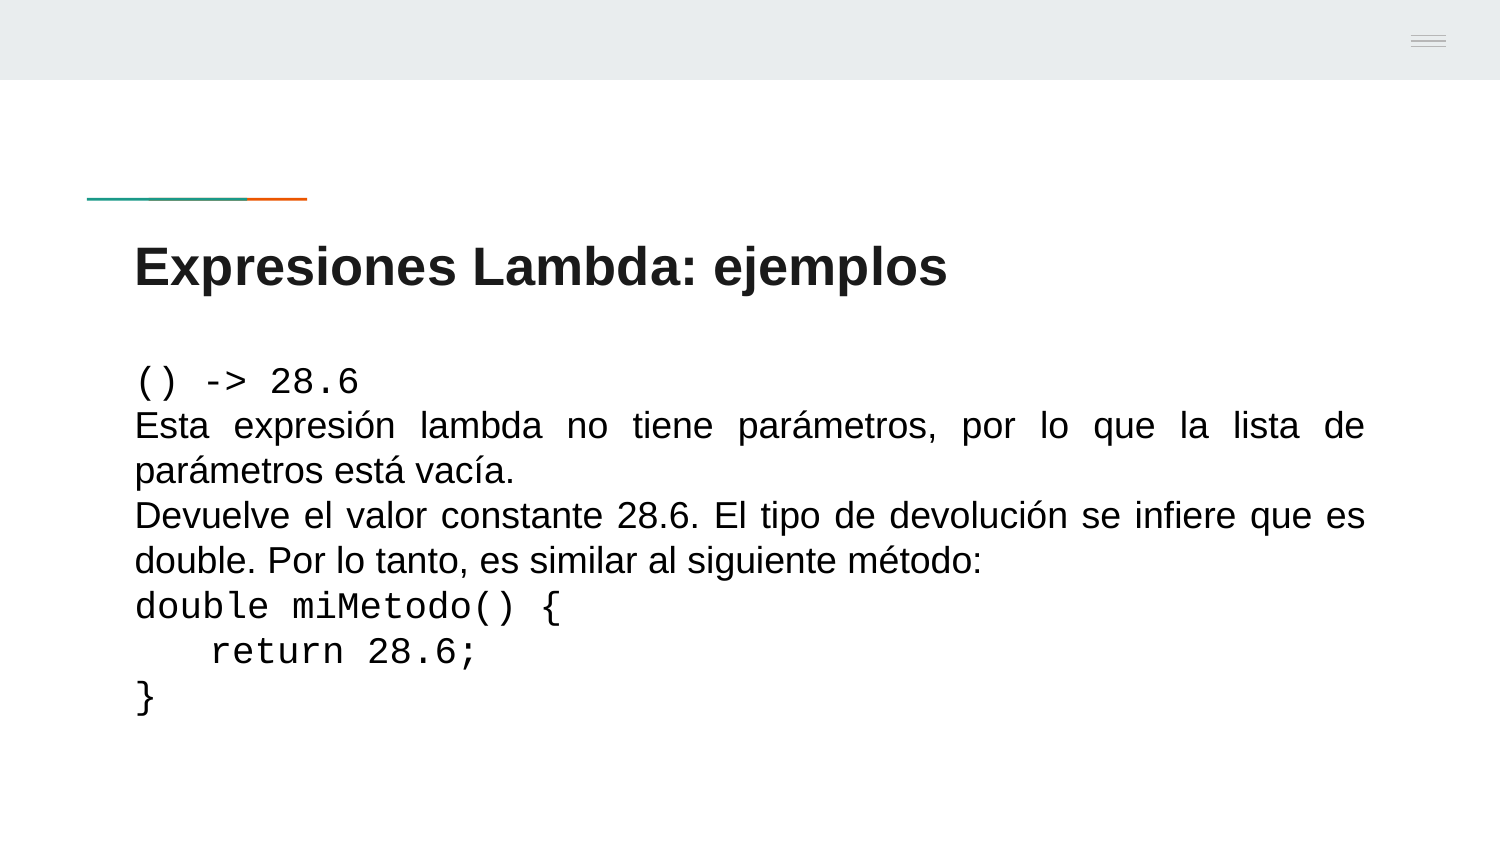

# Expresiones Lambda: ejemplos
() -> 28.6
Esta expresión lambda no tiene parámetros, por lo que la lista de parámetros está vacía.
Devuelve el valor constante 28.6. El tipo de devolución se infiere que es double. Por lo tanto, es similar al siguiente método:
double miMetodo() {
return 28.6;
}